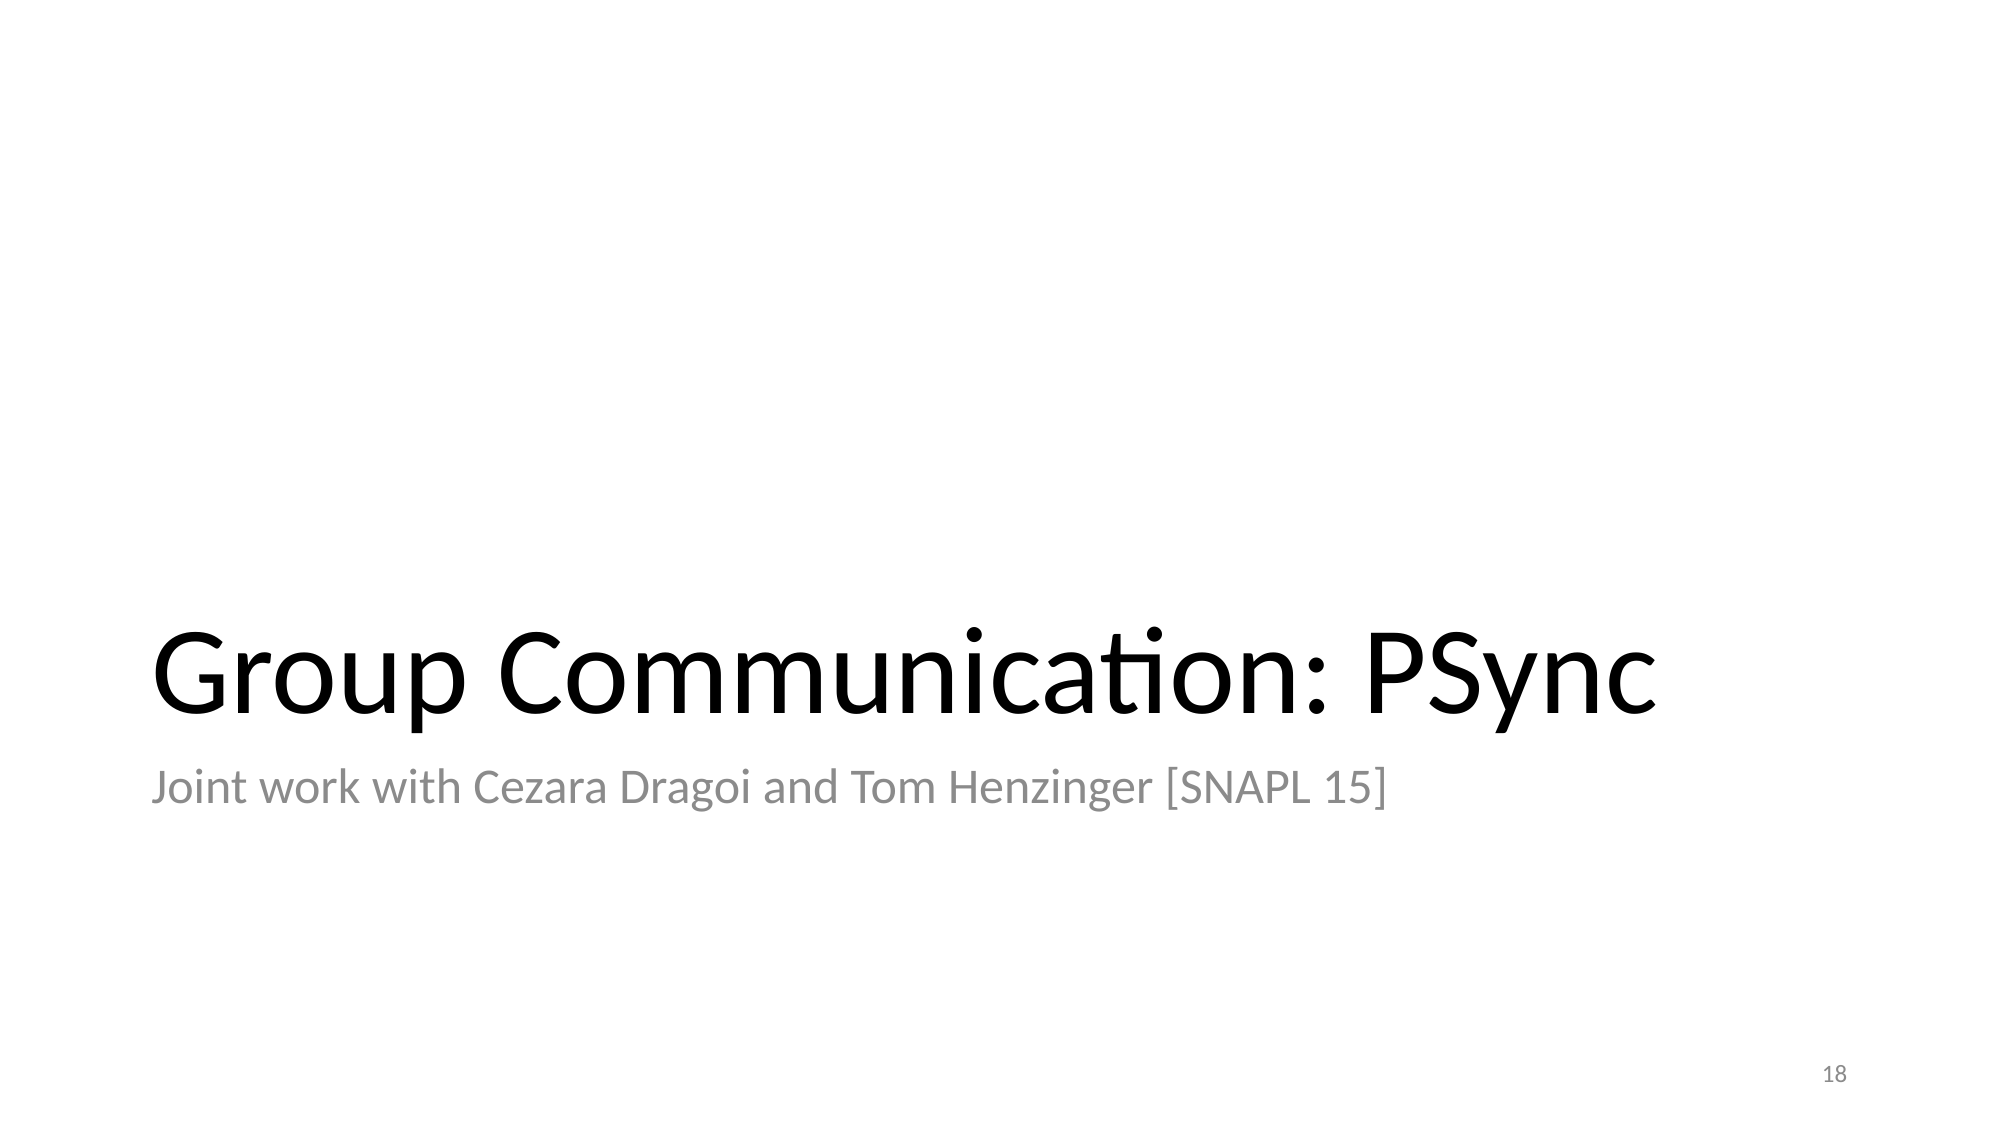

# Group Communication: PSync
Joint work with Cezara Dragoi and Tom Henzinger [SNAPL 15]
18